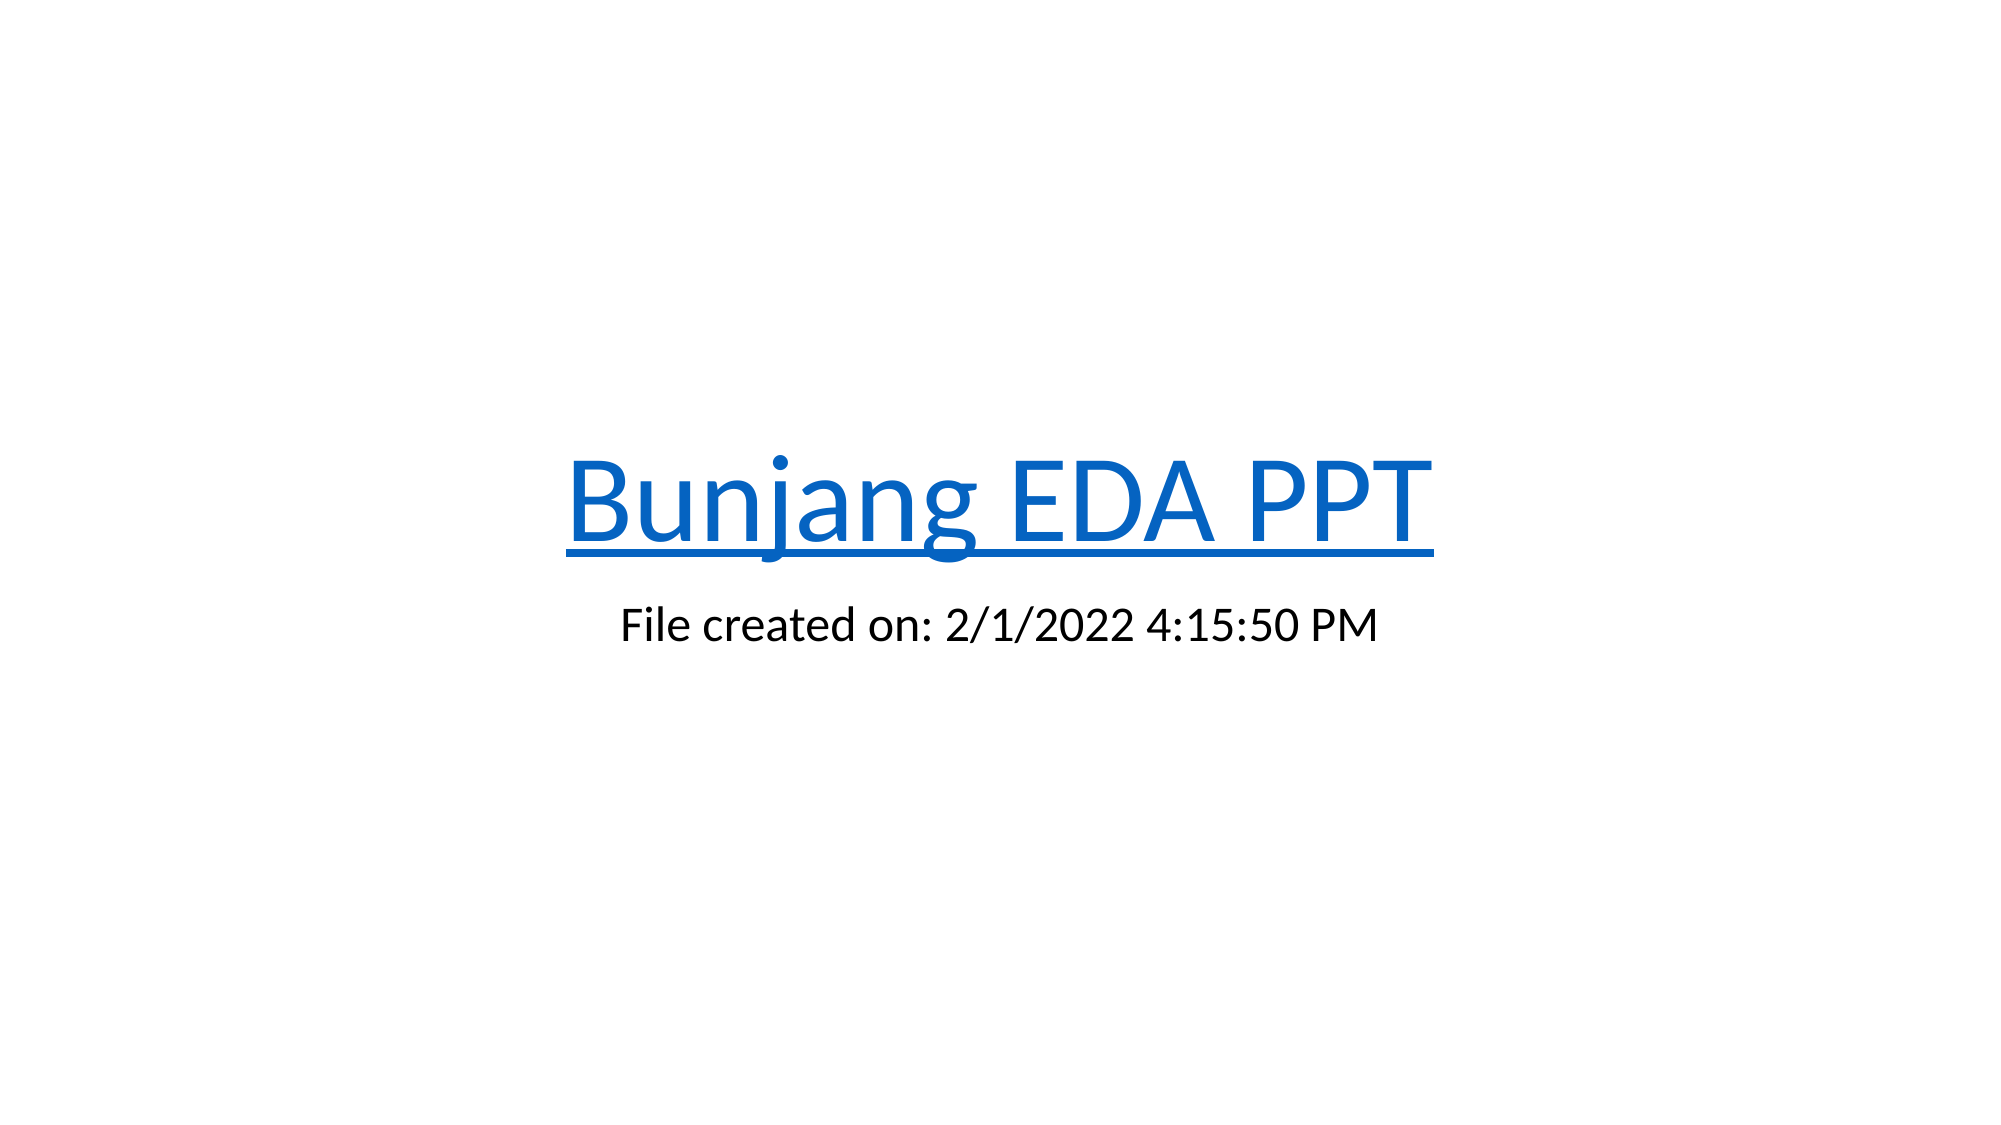

# Bunjang EDA PPT
File created on: 2/1/2022 4:15:50 PM